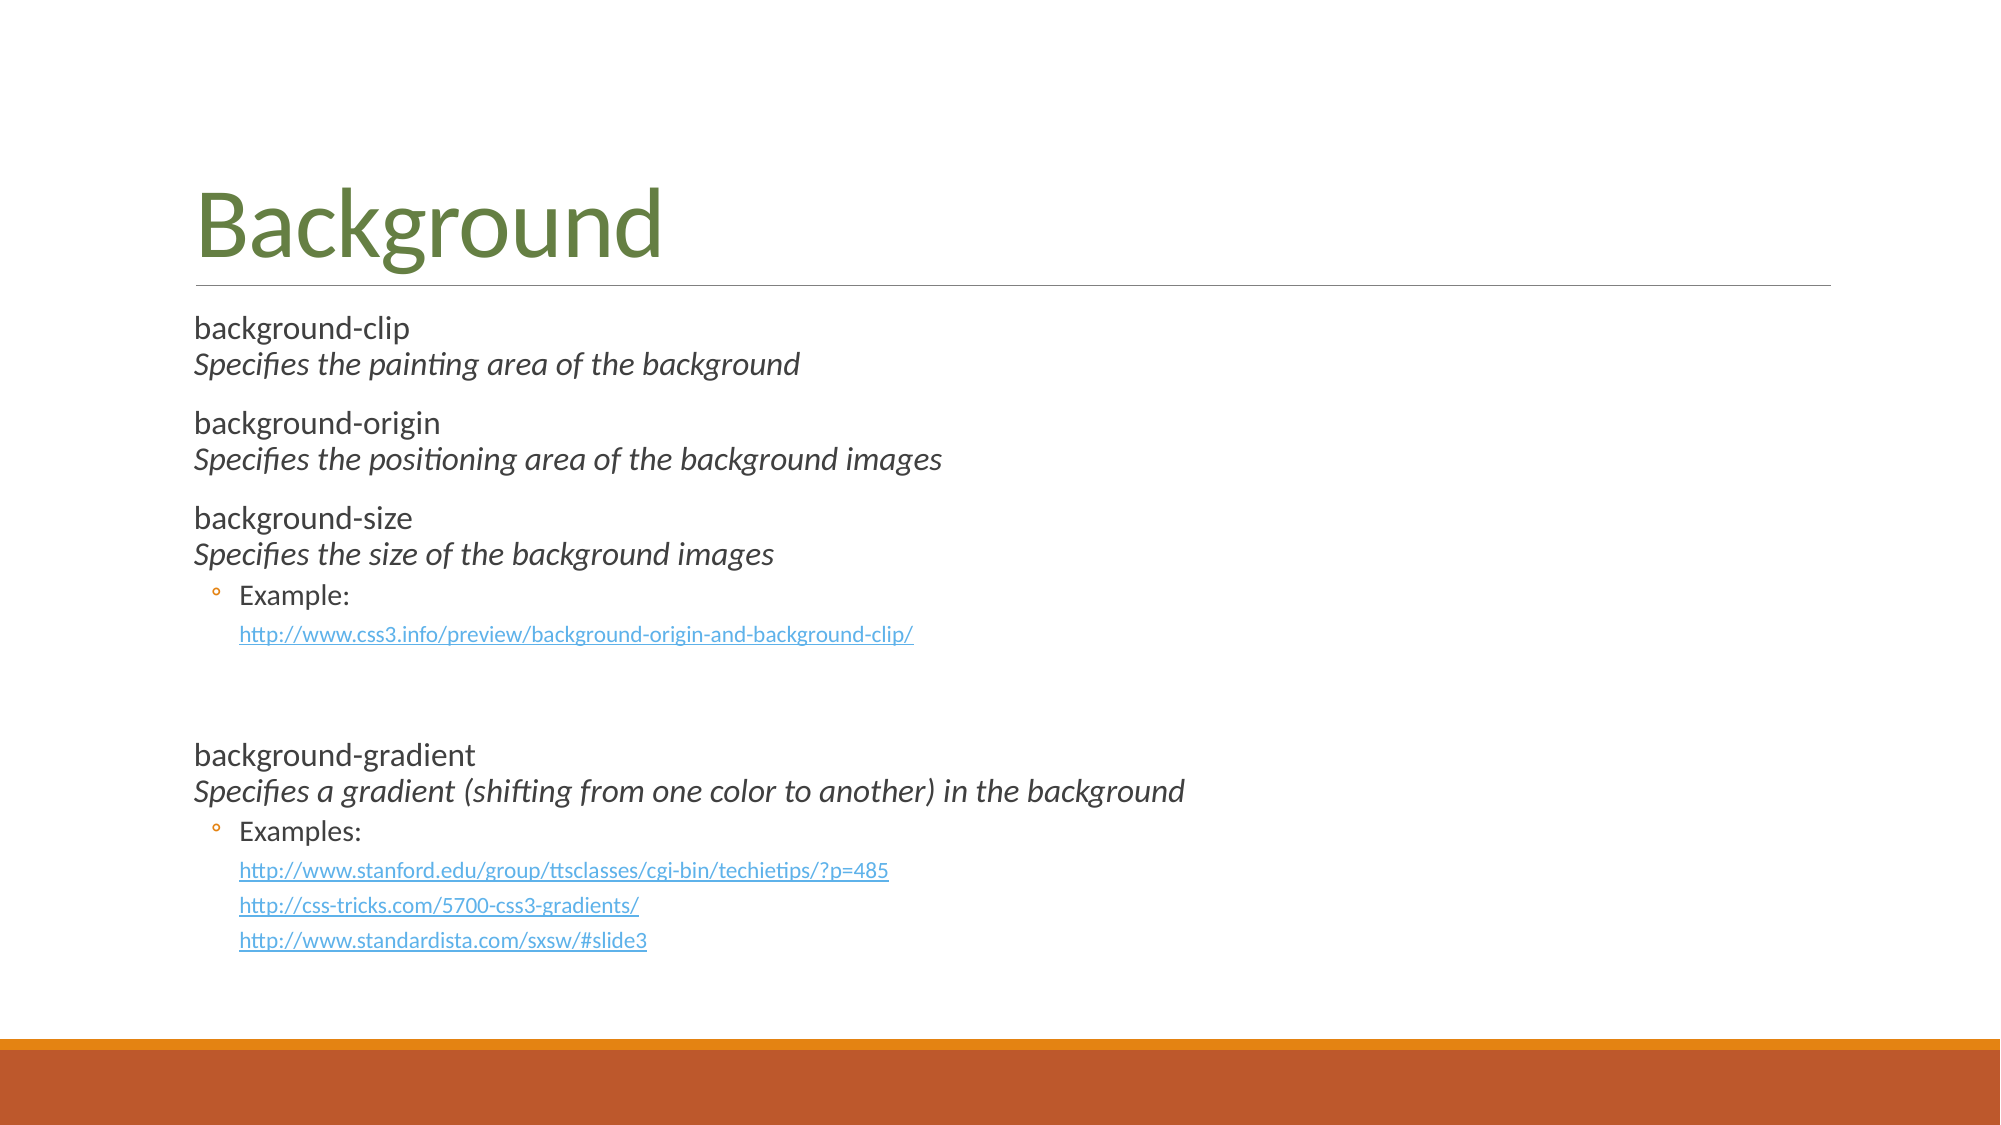

# Background
background-clip
Specifies the painting area of the background
background-origin
Specifies the positioning area of the background images
background-size
Specifies the size of the background images
Example:
http://www.css3.info/preview/background-origin-and-background-clip/

background-gradient
Specifies a gradient (shifting from one color to another) in the background
Examples:
http://www.stanford.edu/group/ttsclasses/cgi-bin/techietips/?p=485
http://css-tricks.com/5700-css3-gradients/
http://www.standardista.com/sxsw/#slide3